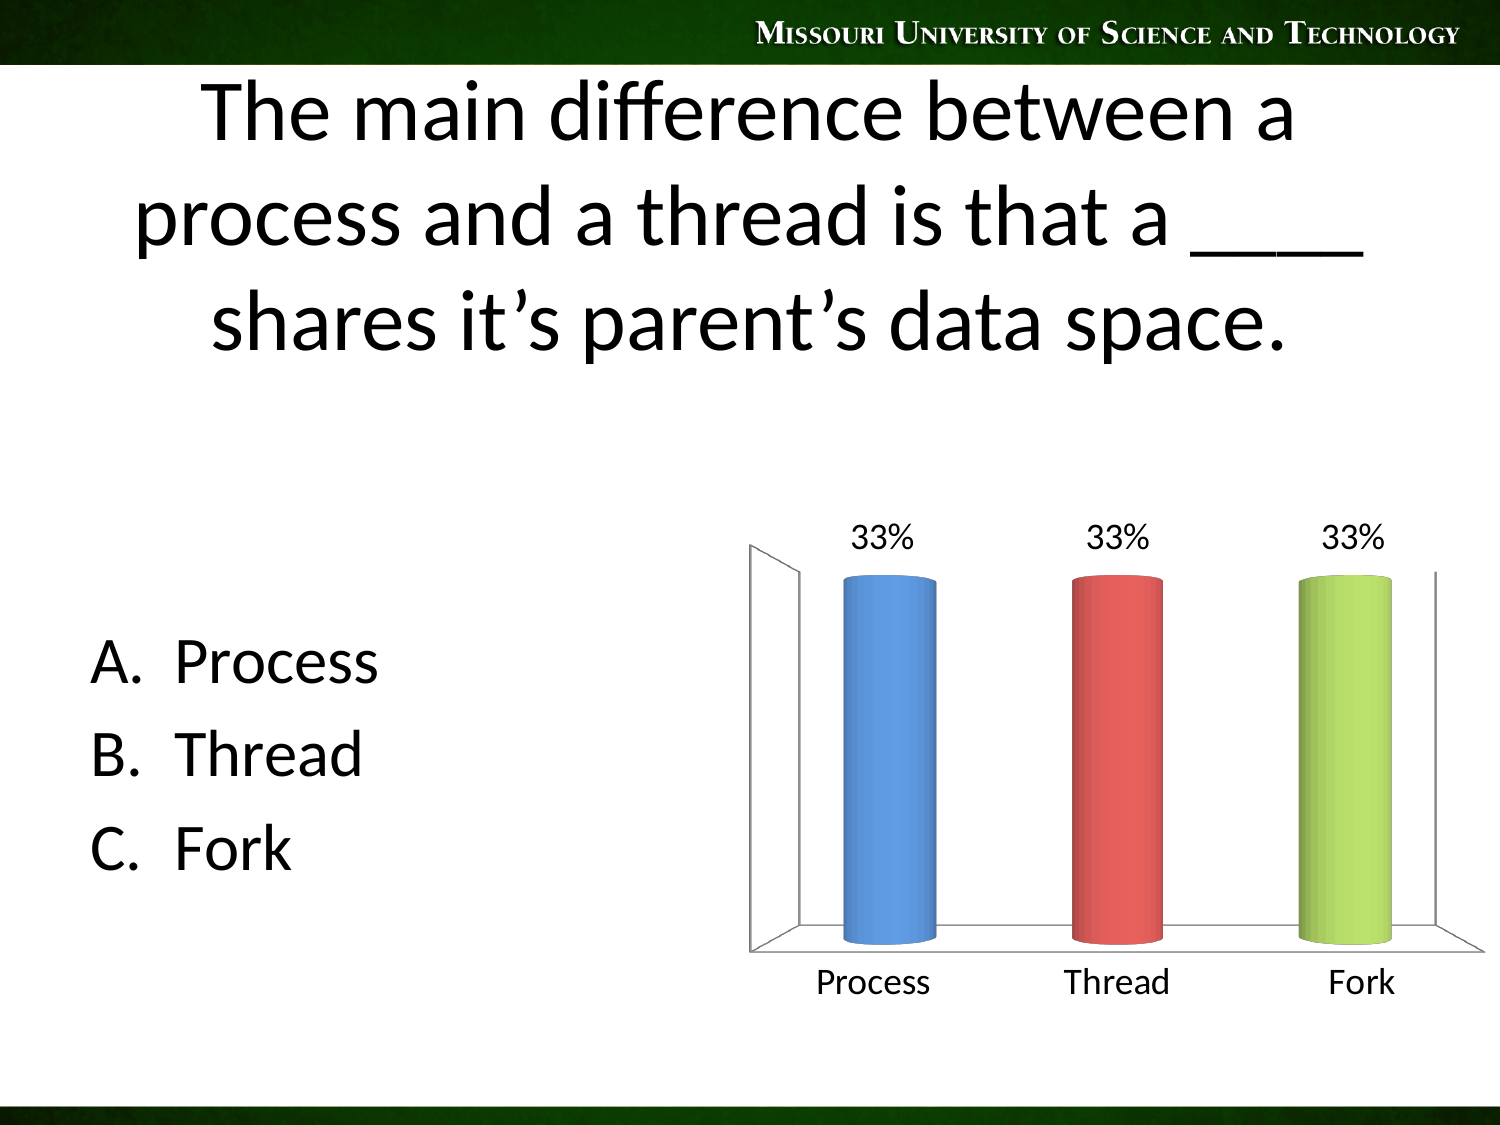

# The main difference between a process and a thread is that a ____ shares it’s parent’s data space.

[unsupported chart]

Process
Thread
Fork